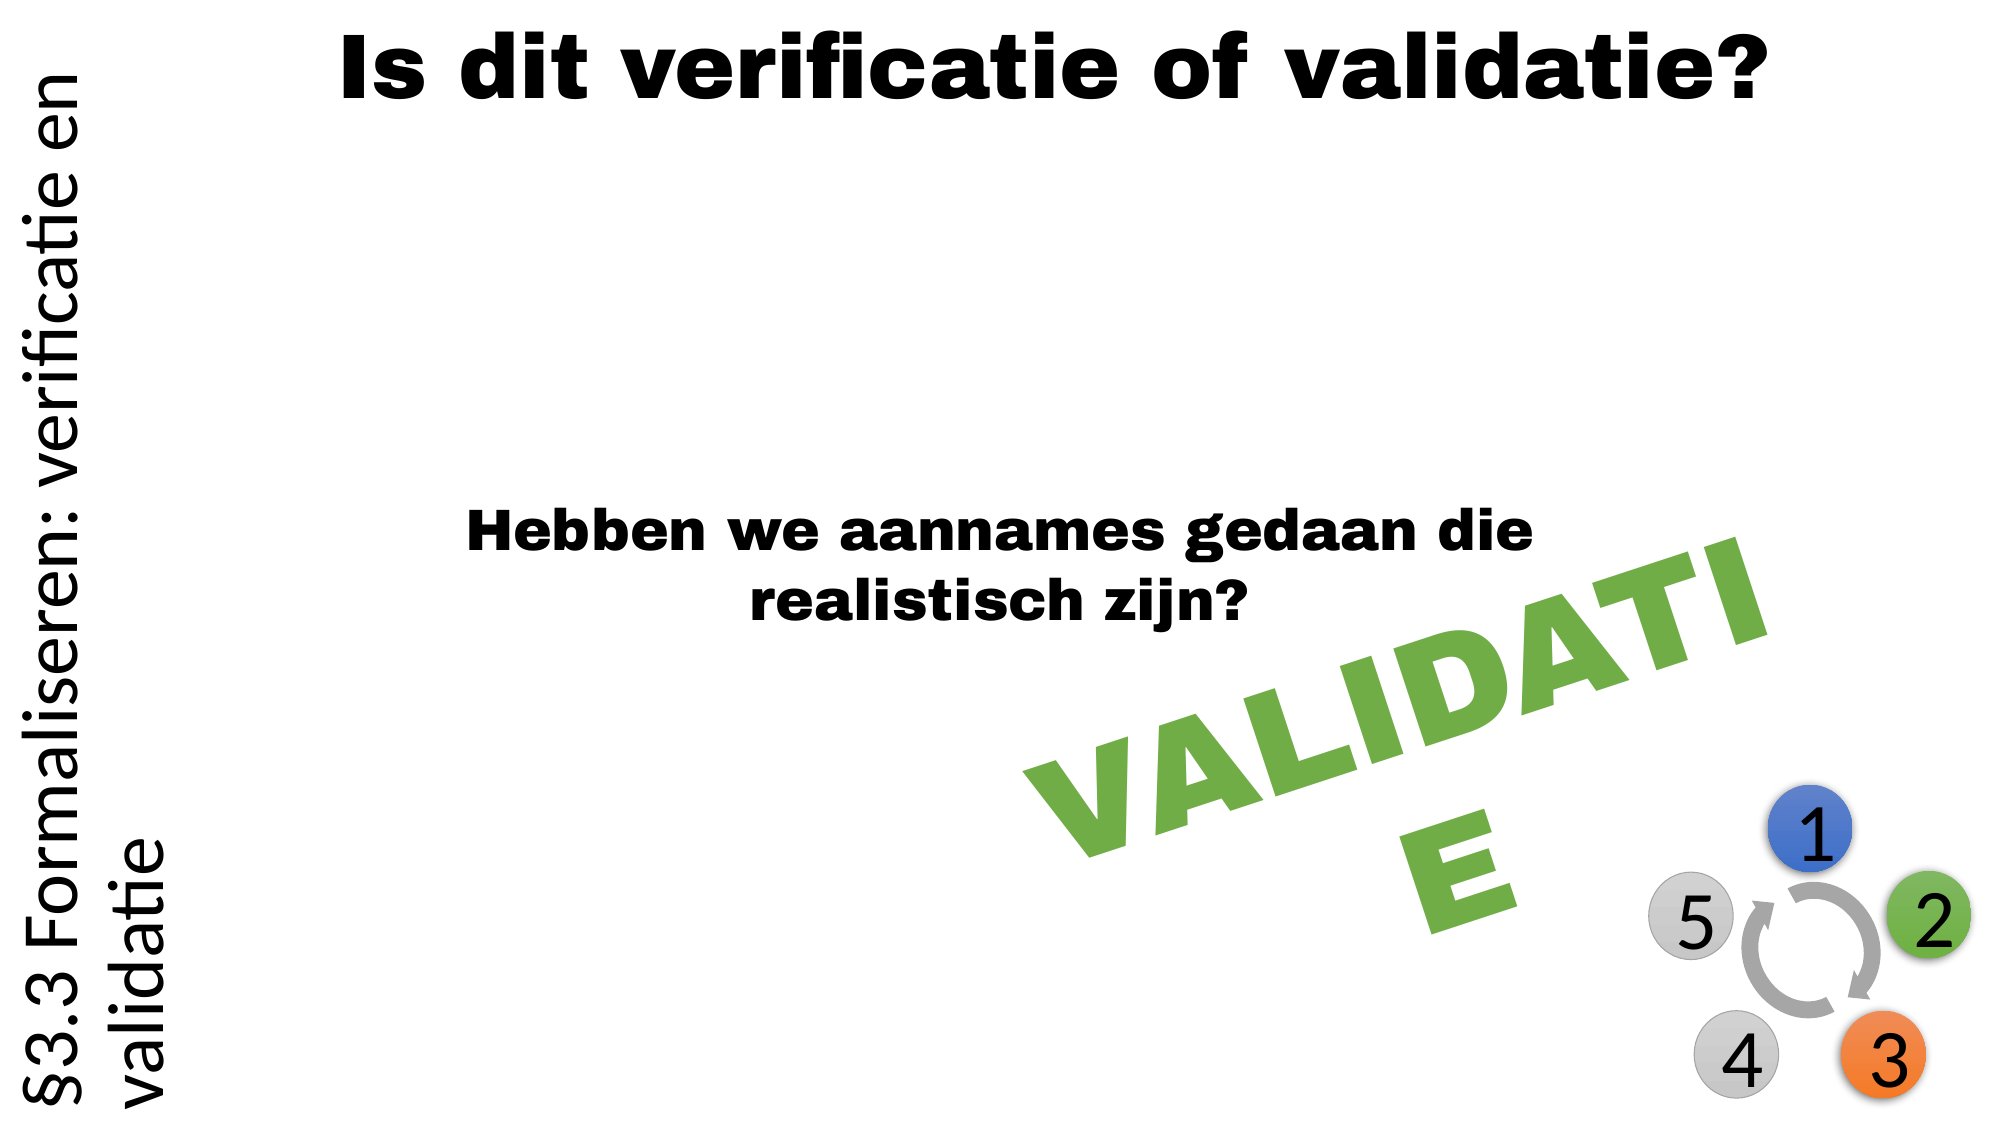

Is dit verificatie of validatie?
§3.3 Formaliseren: verificatie en validatie
Hebben we aannames gedaan die realistisch zijn?
validatie
1
2
5

4
3